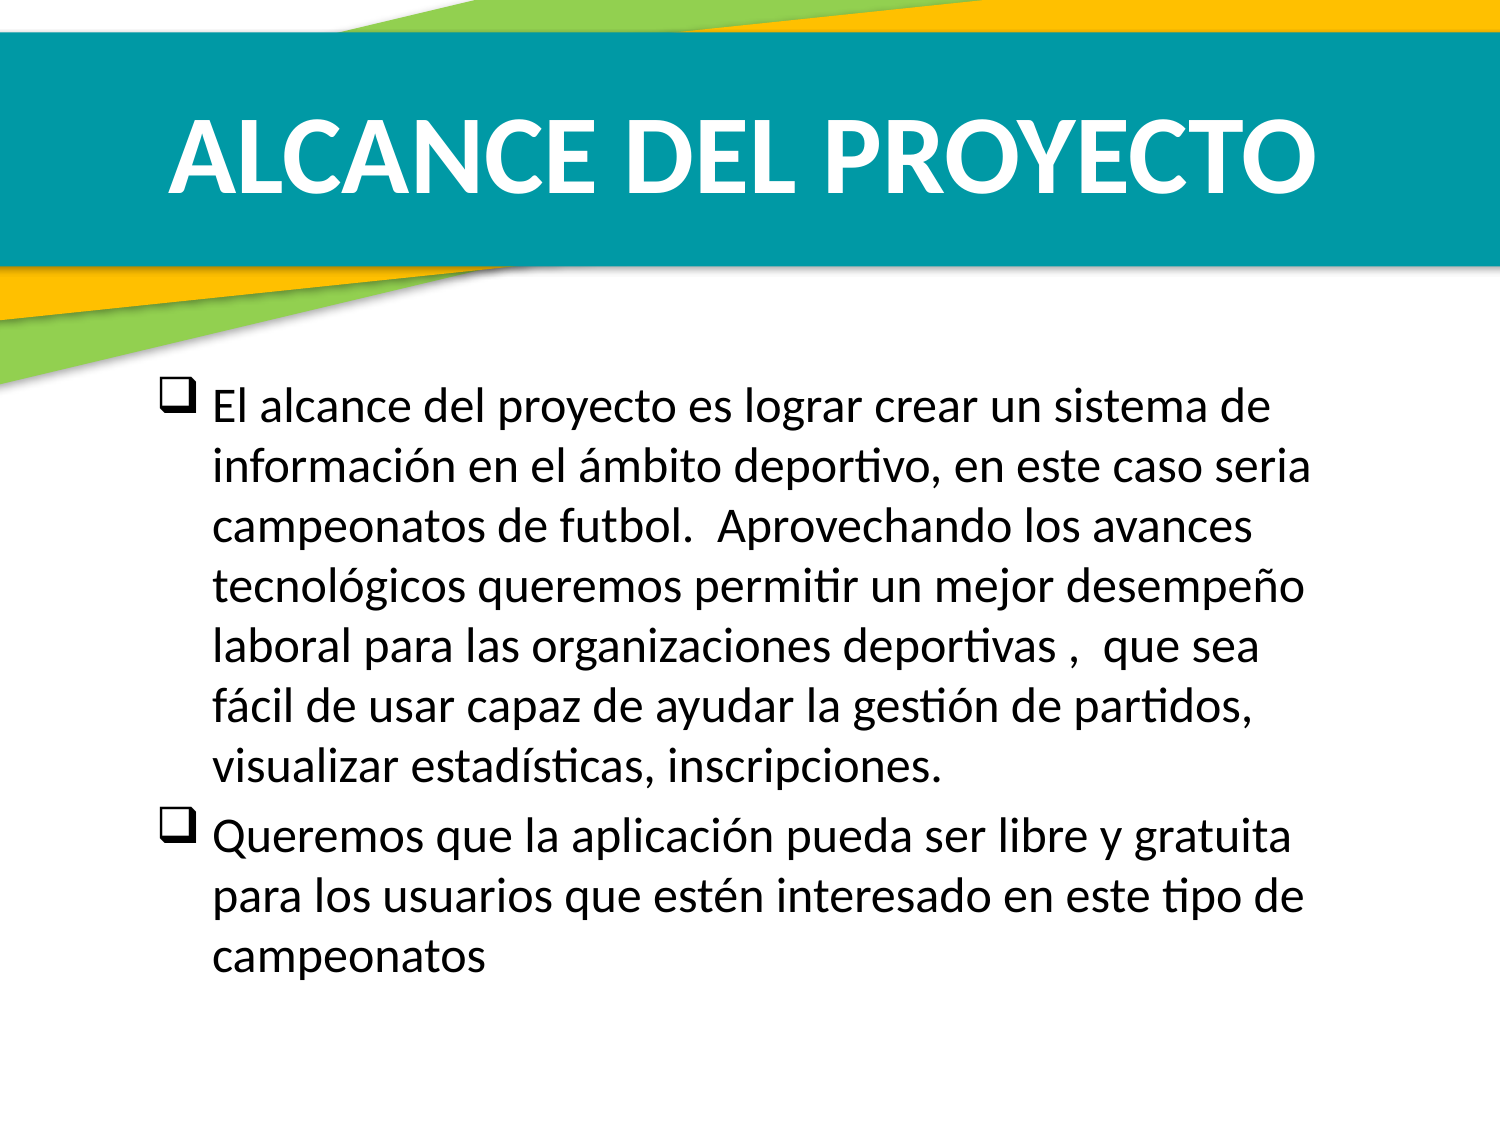

ALCANCE DEL PROYECTO
El alcance del proyecto es lograr crear un sistema de información en el ámbito deportivo, en este caso seria campeonatos de futbol.  Aprovechando los avances tecnológicos queremos permitir un mejor desempeño laboral para las organizaciones deportivas ,  que sea  fácil de usar capaz de ayudar la gestión de partidos, visualizar estadísticas, inscripciones.
Queremos que la aplicación pueda ser libre y gratuita para los usuarios que estén interesado en este tipo de campeonatos